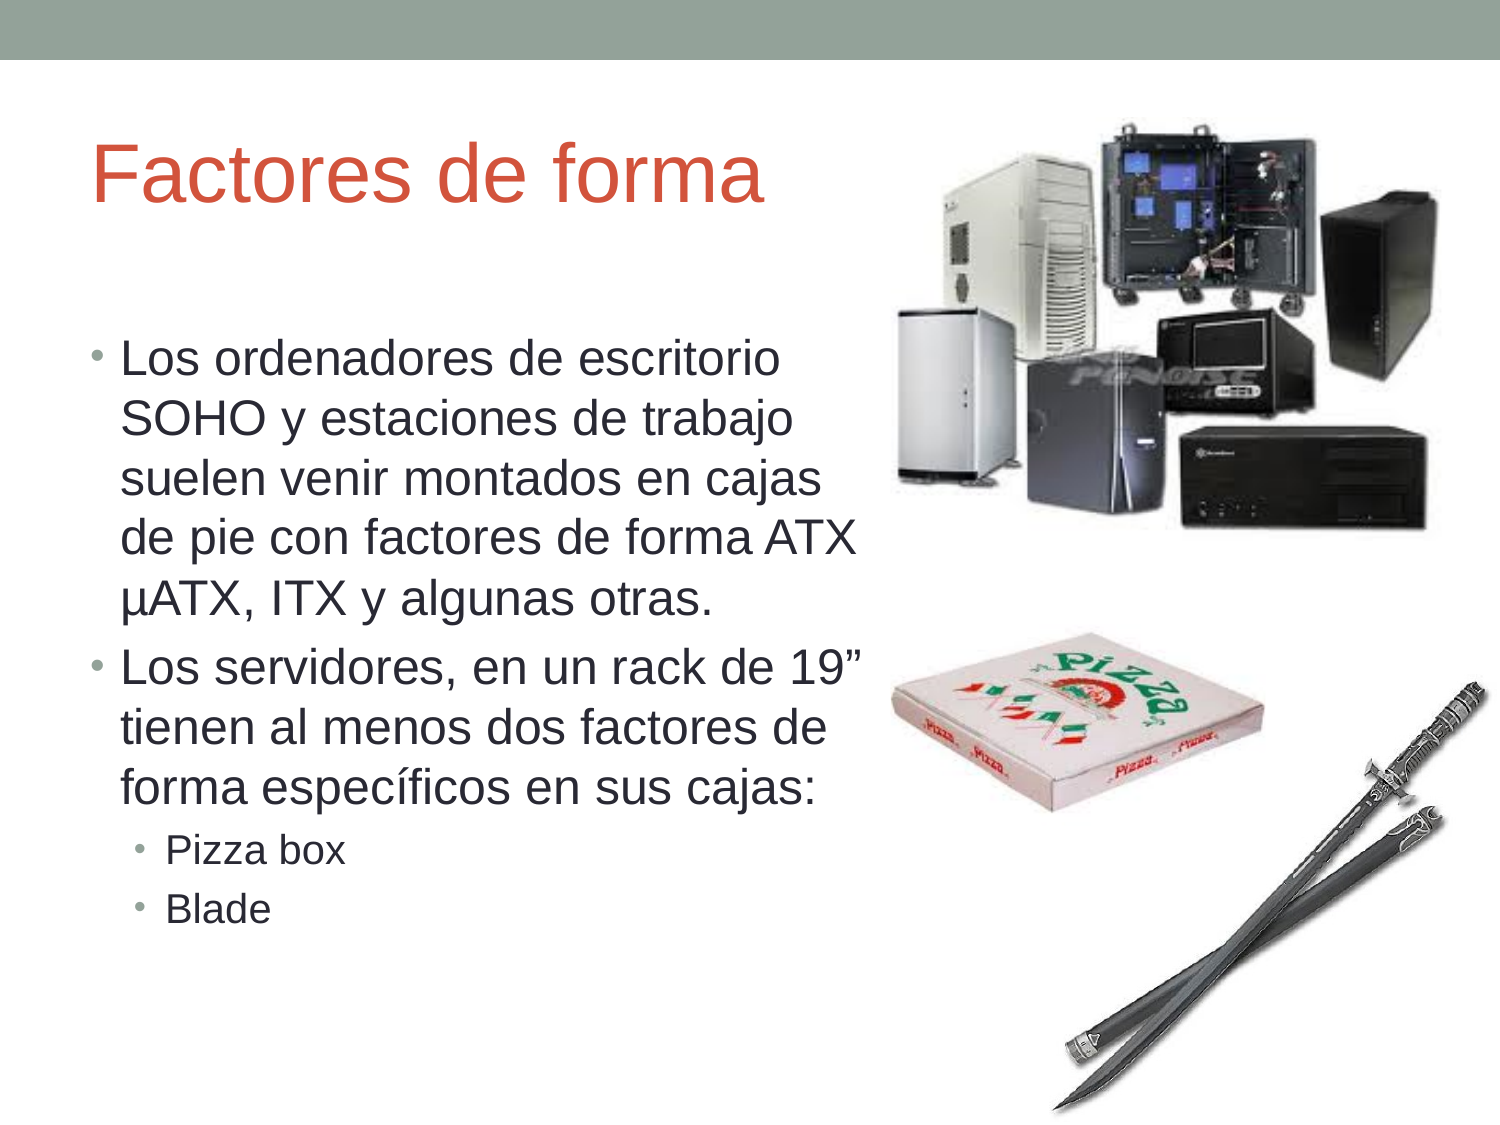

# Factores de forma

Los ordenadores de escritorio SOHO y estaciones de trabajo suelen venir montados en cajas de pie con factores de forma ATX µATX, ITX y algunas otras.
Los servidores, en un rack de 19” tienen al menos dos factores de forma específicos en sus cajas:
Pizza box
Blade